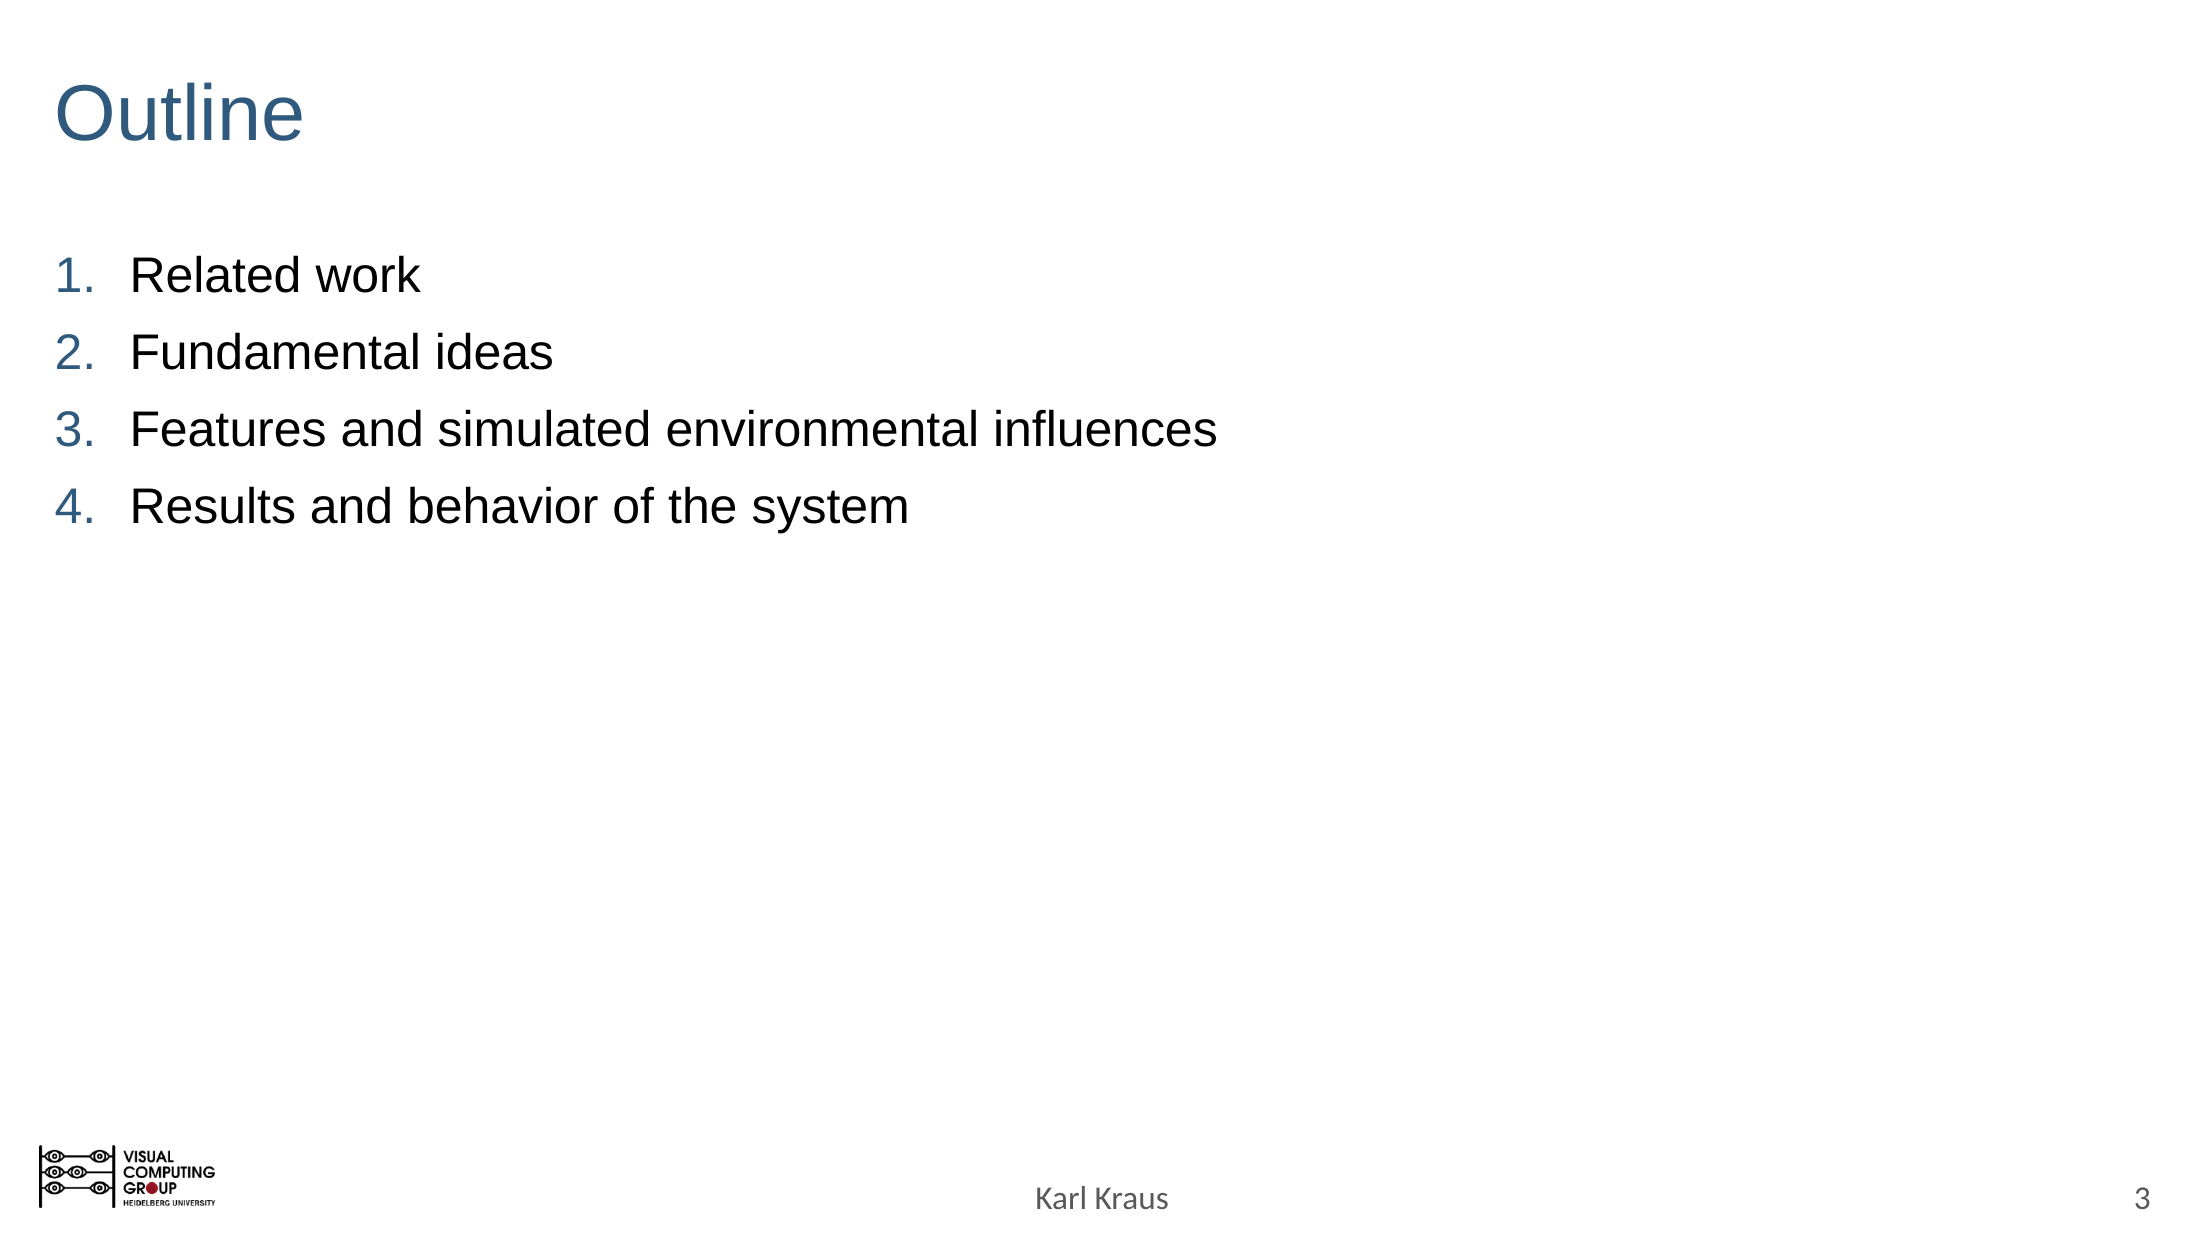

# Outline
Related work
Fundamental ideas
Features and simulated environmental influences
Results and behavior of the system